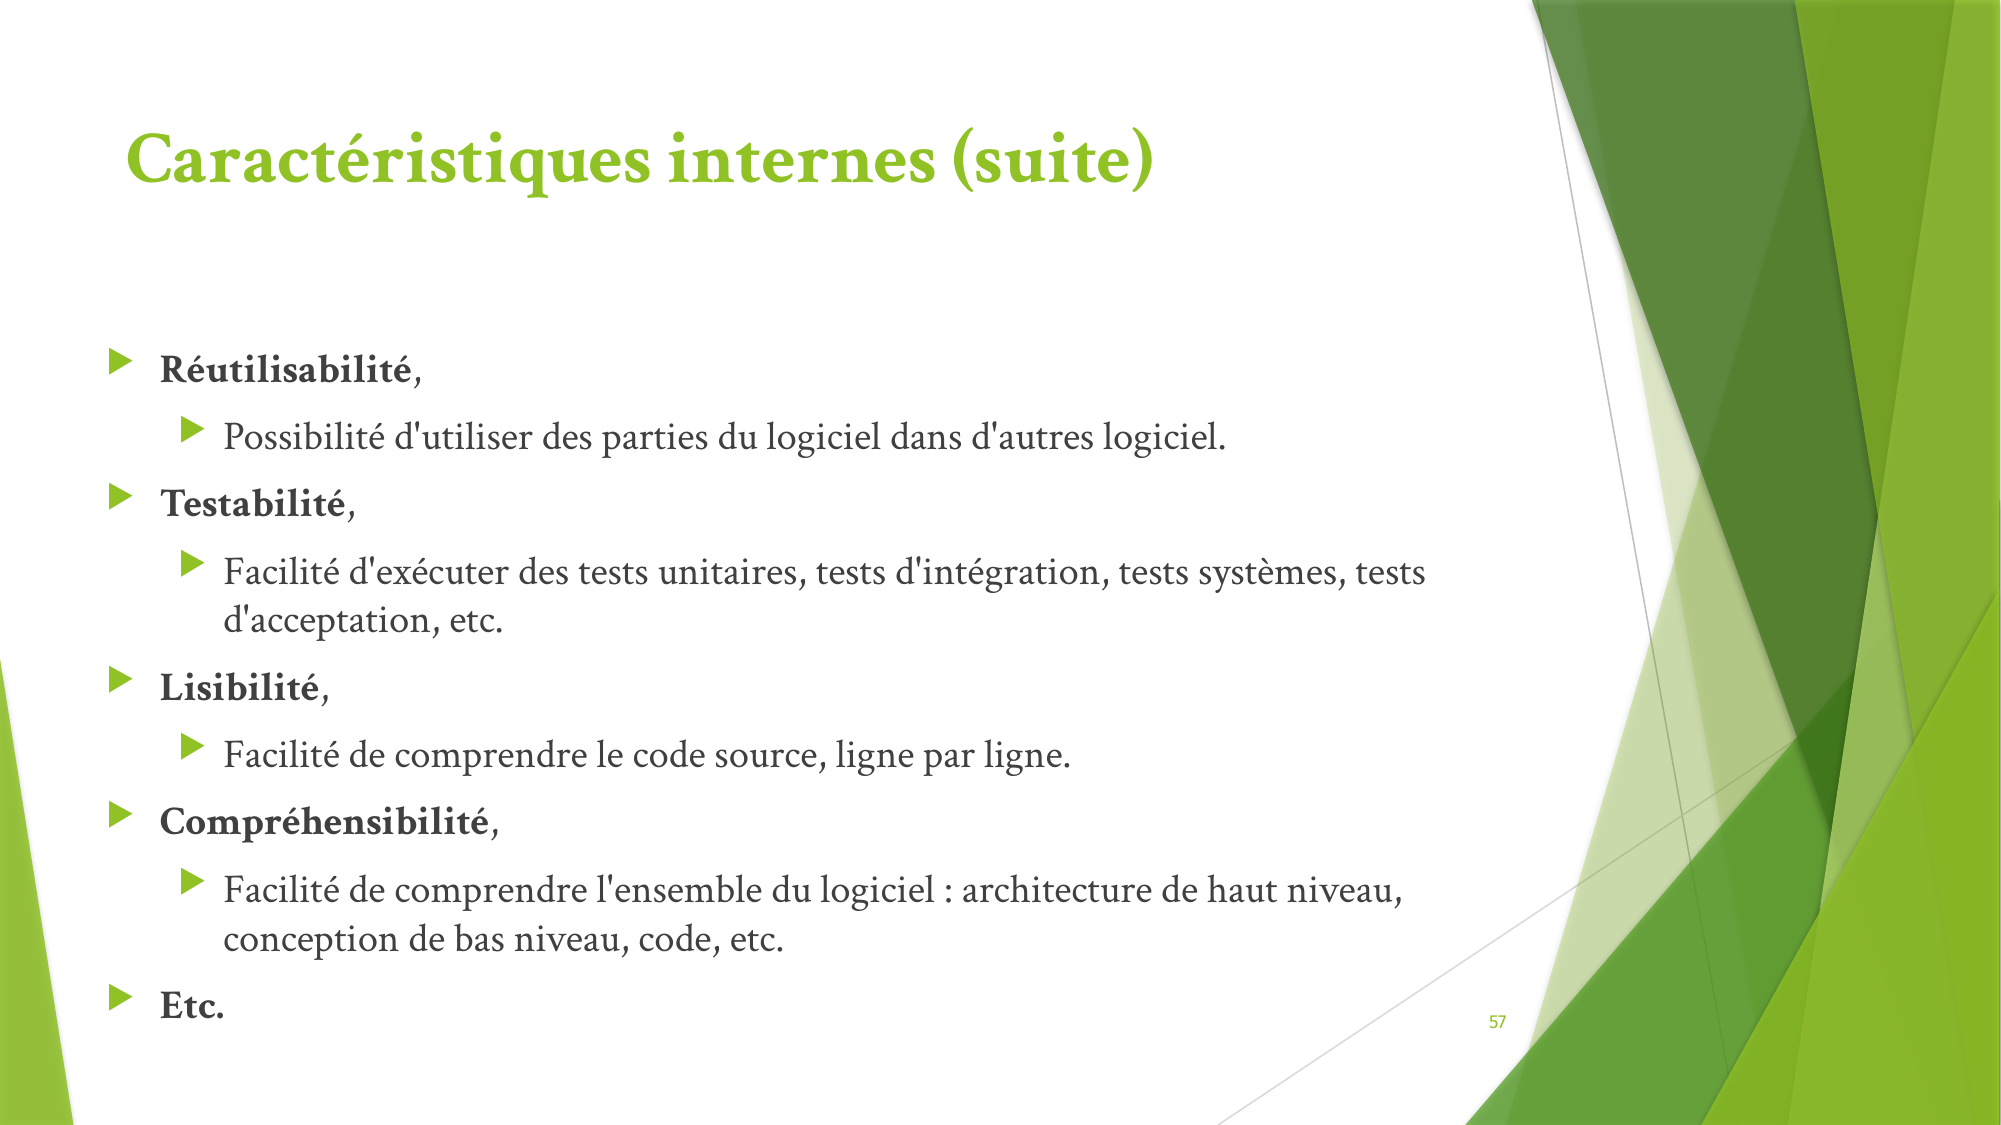

# Caractéristiques internes (suite)
Réutilisabilité,
Possibilité d'utiliser des parties du logiciel dans d'autres logiciel.
Testabilité,
Facilité d'exécuter des tests unitaires, tests d'intégration, tests systèmes, tests d'acceptation, etc.
Lisibilité,
Facilité de comprendre le code source, ligne par ligne.
Compréhensibilité,
Facilité de comprendre l'ensemble du logiciel : architecture de haut niveau, conception de bas niveau, code, etc.
Etc.

57